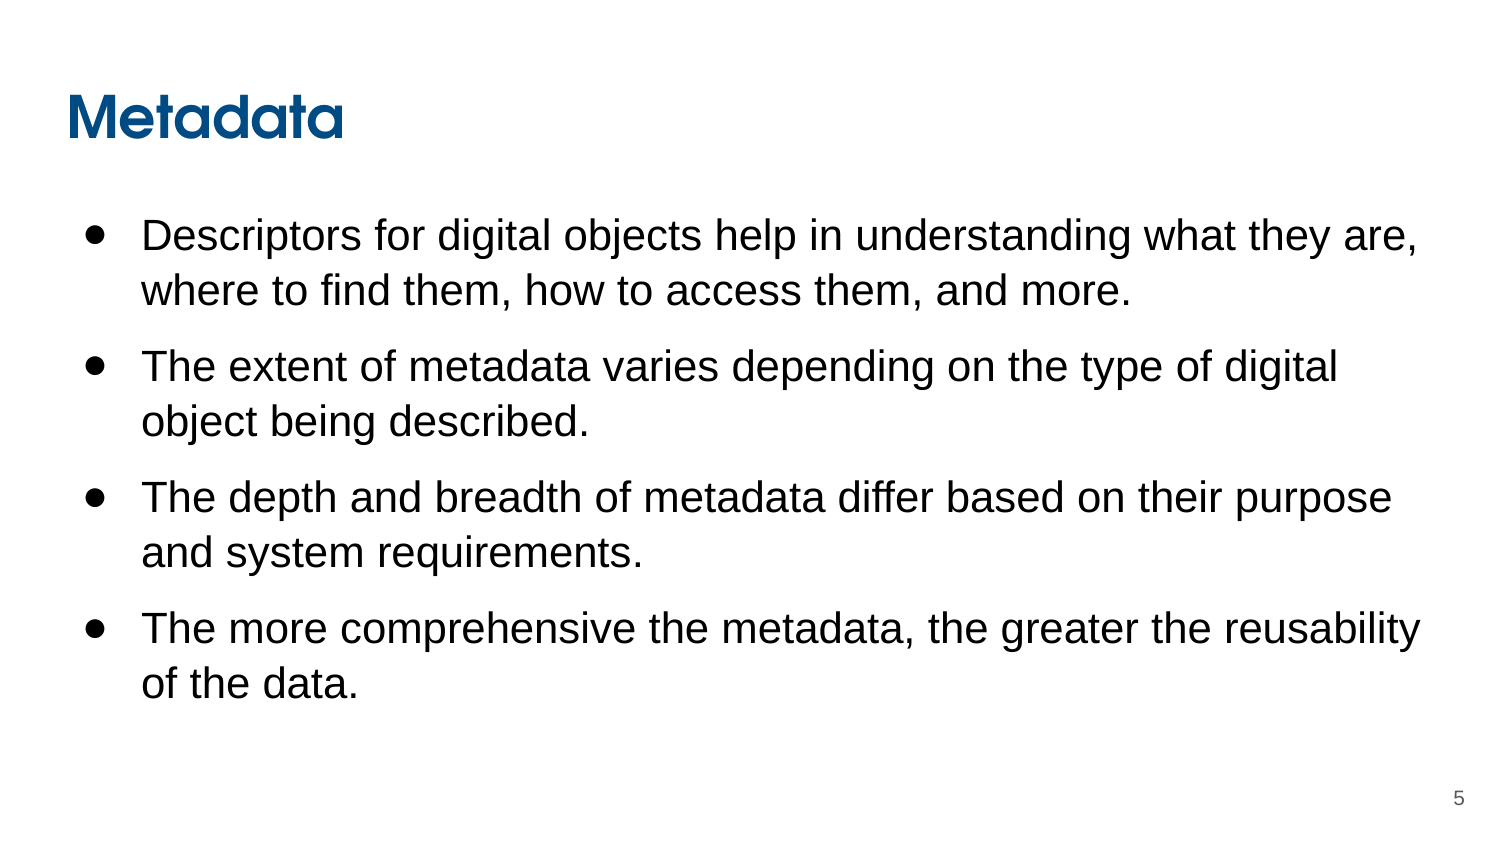

# Metadata
Descriptors for digital objects help in understanding what they are, where to find them, how to access them, and more.
The extent of metadata varies depending on the type of digital object being described.
The depth and breadth of metadata differ based on their purpose and system requirements.
The more comprehensive the metadata, the greater the reusability of the data.

5